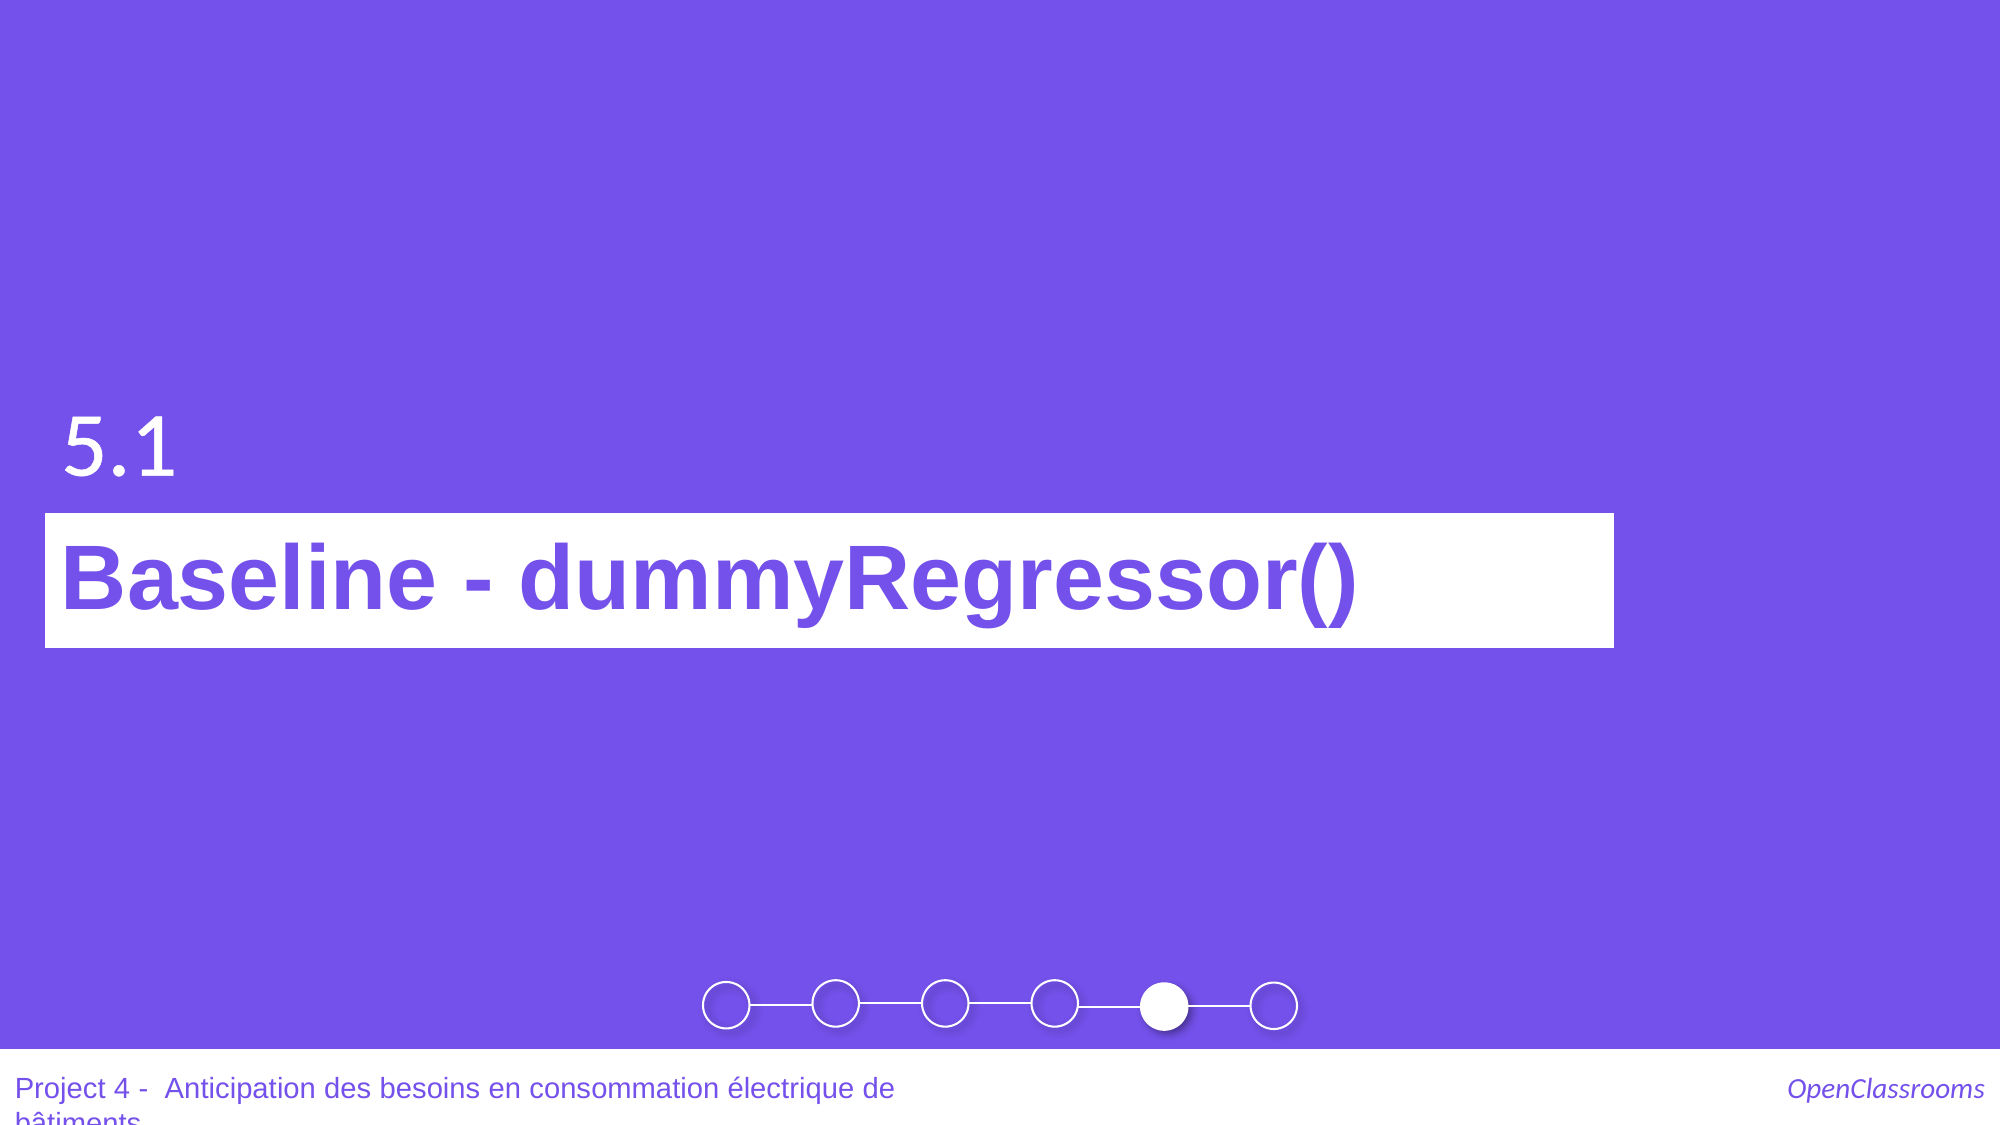

5.1
Baseline - dummyRegressor()

Project 4 -  Anticipation des besoins en consommation électrique de bâtiments
OpenClassrooms